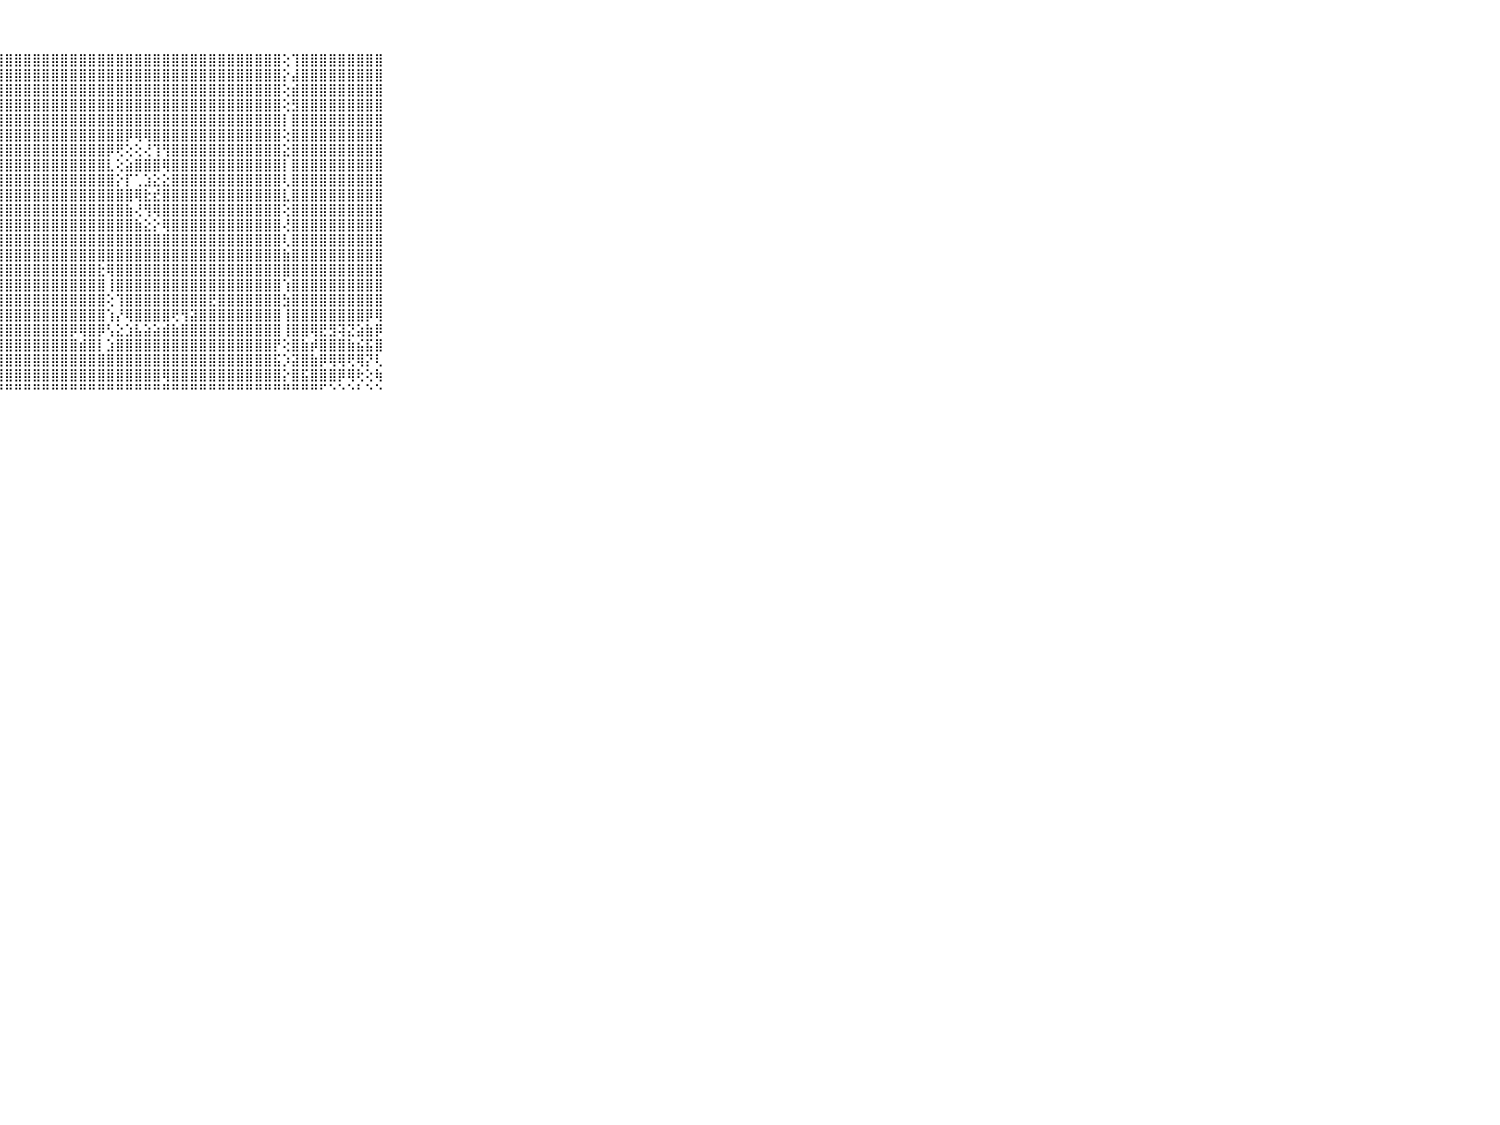

⠀⠀⠀⠀⠀⠀⠀⠀⠀⠀⠀⣿⣿⣿⣿⣿⣿⣿⣿⣿⣿⣿⣿⣿⣿⣿⣿⣿⣿⣿⣿⣿⣿⣿⣿⣿⣿⣿⣿⣿⣿⣿⣿⣿⣿⣿⣿⣿⣿⣿⣿⣿⣿⣿⣿⣿⣿⣿⢕⢹⣿⣿⣿⣿⣿⣿⣿⣿⣿⠀⠀⠀⠀⠀⠀⠀⠀⠀⠀⠀⠀
⠀⠀⠀⠀⠀⠀⠀⠀⠀⠀⠀⣿⣿⣿⣿⣿⣿⣿⣿⣿⣿⣿⣿⣿⣿⣿⣿⣿⣿⣿⣿⣿⣿⣿⣿⣿⣿⣿⣿⣿⣿⣿⣿⣿⣿⣿⣿⣿⣿⣿⣿⣿⣿⣿⣿⣿⣿⣿⡕⣼⣿⣿⣿⣿⣿⣿⣿⣿⣿⠀⠀⠀⠀⠀⠀⠀⠀⠀⠀⠀⠀
⠀⠀⠀⠀⠀⠀⠀⠀⠀⠀⠀⣿⣿⣿⣿⣿⣿⣿⣿⣿⣿⣿⣿⣿⣿⣿⣿⣿⣿⣿⣿⣿⣿⣿⣿⣿⣿⣿⣿⣿⣿⣿⣿⣿⣿⣿⣿⣿⣿⣿⣿⣿⣿⣿⣿⣿⣿⣿⢕⣾⣿⣿⣿⣿⣿⣿⣿⣿⣿⠀⠀⠀⠀⠀⠀⠀⠀⠀⠀⠀⠀
⠀⠀⠀⠀⠀⠀⠀⠀⠀⠀⠀⣿⣿⣿⣿⣿⣿⣿⣿⣿⣿⣿⣿⣿⣿⣿⣿⣿⣿⣿⣿⣿⣿⣿⣿⣿⣿⣿⣿⣿⣿⣿⣿⣿⣿⣿⣿⣿⣿⣿⣿⣿⣿⣿⣿⣿⣿⣿⢕⣻⣿⣿⣿⣿⣿⣿⣿⣿⣿⠀⠀⠀⠀⠀⠀⠀⠀⠀⠀⠀⠀
⠀⠀⠀⠀⠀⠀⠀⠀⠀⠀⠀⣿⣿⣿⣿⣿⣿⣿⣿⣿⣿⣿⣿⣿⣿⣿⣿⣿⣿⣿⣿⣿⣿⣿⣿⣿⣿⣿⣿⣿⣿⣿⣿⣿⣿⣿⣿⣿⣿⣿⣿⣿⣿⣿⣿⣿⣿⣿⡇⣿⣿⣿⣿⣿⣿⣿⣿⣿⣿⠀⠀⠀⠀⠀⠀⠀⠀⠀⠀⠀⠀
⠀⠀⠀⠀⠀⠀⠀⠀⠀⠀⠀⣿⣿⣿⣿⣿⣿⣿⣿⣿⣿⣿⣿⣿⣿⣿⣿⣿⣿⣿⣿⣿⣿⣿⣿⣿⣿⣿⣿⣿⣿⡿⢿⢿⣿⣿⣿⣿⣿⣿⣿⣿⣿⣿⣿⣿⣿⣿⢕⣿⣿⣿⣿⣿⣿⣿⣿⣿⣿⠀⠀⠀⠀⠀⠀⠀⠀⠀⠀⠀⠀
⠀⠀⠀⠀⠀⠀⠀⠀⠀⠀⠀⣿⣿⣿⣿⣿⣿⣿⣿⣿⣿⣿⣿⣿⣿⣿⣿⣿⣿⣿⣿⣿⣿⣿⣿⣿⣿⣿⣿⡿⢟⢕⢕⢜⢹⢻⣿⣿⣿⣿⣿⣿⣿⣿⣿⣿⣿⣿⣕⣿⣿⣿⣿⣿⣿⣿⣿⣿⣿⠀⠀⠀⠀⠀⠀⠀⠀⠀⠀⠀⠀
⠀⠀⠀⠀⠀⠀⠀⠀⠀⠀⠀⣿⣿⣿⣿⣿⣿⣿⣿⣿⣿⣿⣿⣿⣿⣿⣿⣿⣿⣿⣿⣿⣿⣿⣿⣿⣿⣿⣿⣇⢕⣵⣿⣿⣿⢿⣿⣿⣿⣿⣿⣿⣿⣿⣿⣿⣿⣿⡇⣿⣿⣿⣿⣿⣿⣿⣿⣿⣿⠀⠀⠀⠀⠀⠀⠀⠀⠀⠀⠀⠀
⠀⠀⠀⠀⠀⠀⠀⠀⠀⠀⠀⣿⣿⣿⣿⣿⣿⣿⣿⣿⣿⣿⣿⣿⣿⣿⣿⣿⣿⣿⣿⣿⣿⣿⣿⣿⣿⣿⣿⣿⡕⡏⢁⣱⣕⣕⣿⣿⣿⣿⣿⣿⣿⣿⣿⣿⣿⣿⢇⣿⣿⣿⣿⣿⣿⣿⣿⣿⣿⠀⠀⠀⠀⠀⠀⠀⠀⠀⠀⠀⠀
⠀⠀⠀⠀⠀⠀⠀⠀⠀⠀⠀⣿⣿⣿⣿⣿⣿⣿⣿⣿⣿⣿⣿⣿⣿⣿⣿⣿⣿⣿⣿⣿⣿⣿⣿⣿⣿⣿⣿⣿⣿⣿⢿⣗⣞⣿⣿⣿⣿⣿⣿⣿⣿⣿⣿⣿⣿⣿⣇⣿⣿⣿⣿⣿⣿⣿⣿⣿⣿⠀⠀⠀⠀⠀⠀⠀⠀⠀⠀⠀⠀
⠀⠀⠀⠀⠀⠀⠀⠀⠀⠀⠀⣿⣿⣿⣿⣿⣿⣿⣿⣿⣿⣿⣿⣿⣿⣿⣿⣿⣿⣿⣿⣿⣿⣿⣿⣿⣿⣿⣿⣿⣿⣷⢜⢻⢿⣿⣿⣿⣿⣿⣿⣿⣿⣿⣿⣿⣿⣿⢕⣿⣿⣿⣿⣿⣿⣿⣿⣿⣿⠀⠀⠀⠀⠀⠀⠀⠀⠀⠀⠀⠀
⠀⠀⠀⠀⠀⠀⠀⠀⠀⠀⠀⣿⣿⣿⣿⣿⣿⣿⣿⣿⣿⣿⣿⣿⣿⣿⣿⣿⣿⣿⣿⣿⣿⣿⣿⣿⣿⣿⣿⣿⣿⣿⣷⣕⡕⢿⣿⣿⣿⣿⣿⣿⣿⣿⣿⣿⣿⣿⢜⣿⣿⣿⣿⣿⣿⣿⣿⣿⣿⠀⠀⠀⠀⠀⠀⠀⠀⠀⠀⠀⠀
⠀⠀⠀⠀⠀⠀⠀⠀⠀⠀⠀⣿⣿⣿⣿⣿⣿⣿⣿⣿⣿⣿⣿⣿⣿⣿⣿⣿⣿⣿⣿⣿⣿⣿⣿⣿⣿⣿⣿⣿⣿⣿⣿⣿⣿⣿⣿⣿⣿⣿⣿⣿⣿⣿⣿⣿⣿⣿⢇⣿⣿⣿⣿⣿⣿⣿⣿⣿⣿⠀⠀⠀⠀⠀⠀⠀⠀⠀⠀⠀⠀
⠀⠀⠀⠀⠀⠀⠀⠀⠀⠀⠀⣿⣿⣿⣿⣿⣿⣿⣿⣿⣿⣿⣿⣿⣿⣿⣿⣿⣿⣿⣿⣿⣿⣿⣿⣿⣿⣿⣿⣿⣿⣿⣿⣿⣿⣿⣿⣿⣿⣿⣿⣿⣿⣿⣿⣿⣿⣿⣷⣿⣿⣿⣿⣿⣿⣿⣿⣿⣿⠀⠀⠀⠀⠀⠀⠀⠀⠀⠀⠀⠀
⠀⠀⠀⠀⠀⠀⠀⠀⠀⠀⠀⣿⣿⣿⣿⣿⣿⣿⣿⣿⣿⣿⣿⣿⣿⣿⣿⣿⣿⣿⣿⣿⣿⣿⣿⣿⣿⣿⣗⢿⣿⣿⣿⣿⣿⣿⣿⣿⣿⣿⣿⣿⣿⣿⣿⣿⣿⣿⣿⣿⣿⣿⣿⣿⣿⣿⣿⣿⣿⠀⠀⠀⠀⠀⠀⠀⠀⠀⠀⠀⠀
⠀⠀⠀⠀⠀⠀⠀⠀⠀⠀⠀⣿⣿⣿⣿⣿⣿⣿⣿⣿⣿⣿⣿⣿⣿⣿⣿⣿⣿⣿⣿⣿⣿⣿⣿⣿⣿⣿⣿⢸⣿⣿⣿⣿⣿⣿⣿⣿⣿⣿⣿⣿⣿⣿⣿⣿⣿⣿⢱⣿⣿⣿⣿⣿⣿⣿⣿⣿⣿⠀⠀⠀⠀⠀⠀⠀⠀⠀⠀⠀⠀
⠀⠀⠀⠀⠀⠀⠀⠀⠀⠀⠀⣿⣿⣿⣿⣿⣿⣿⣿⣿⣿⣿⣿⣿⣿⣿⣿⣿⣿⣿⣿⣿⣿⣿⣿⣿⣿⣿⣿⢕⢹⣿⣿⣿⣿⣿⣿⣿⣿⣿⣟⣿⣿⣿⣿⣿⣿⣿⣳⣿⣿⣿⣿⣿⣿⣿⣿⣿⣿⠀⠀⠀⠀⠀⠀⠀⠀⠀⠀⠀⠀
⠀⠀⠀⠀⠀⠀⠀⠀⠀⠀⠀⣿⣿⣿⣿⣿⣿⣿⣿⣿⣿⣿⣿⣿⣿⣿⣿⣿⣿⣿⣿⣿⣿⣿⣿⣿⣿⣿⣿⢱⡜⢿⣿⣿⣿⣿⢟⢻⣽⣿⣿⣿⣿⣿⣿⣿⣿⣿⢸⣿⣿⣿⣿⣿⣿⣿⣿⡿⢿⠀⠀⠀⠀⠀⠀⠀⠀⠀⠀⠀⠀
⠀⠀⠀⠀⠀⠀⠀⠀⠀⠀⠀⣿⣿⣿⣿⣿⣿⣿⣿⣿⣿⣿⣿⣿⣿⣿⣿⣿⣿⣿⣿⣿⣿⣿⣿⡿⢿⣿⡿⢣⣕⣱⣧⣵⣵⣾⣷⣿⣿⣿⣿⣿⣿⣿⣿⣿⣿⣿⢸⣿⣿⢿⣟⣻⢽⣝⣵⣷⡿⠀⠀⠀⠀⠀⠀⠀⠀⠀⠀⠀⠀
⠀⠀⠀⠀⠀⠀⠀⠀⠀⠀⠀⣿⣿⣿⣿⣿⣿⣿⣿⣿⣿⣿⣿⣿⣿⣿⣿⣿⣿⣿⣿⣿⣿⣿⣿⣿⣾⣿⡇⣱⣿⣿⣿⣿⣿⣿⣿⣿⣿⣿⣿⣿⣿⣿⣿⣿⣿⡟⢕⣿⣷⡾⣿⣿⣿⣷⣮⣯⣿⠀⠀⠀⠀⠀⠀⠀⠀⠀⠀⠀⠀
⠀⠀⠀⠀⠀⠀⠀⠀⠀⠀⠀⣿⣿⣿⣿⣿⣿⣿⣿⣿⣿⣿⣿⣿⣿⣿⣿⣿⣿⣿⣿⣿⣿⣿⣿⣿⣿⣿⣿⣿⣿⣿⣿⣿⣿⣿⣿⣿⣿⣿⣿⣿⣿⣿⣿⣿⣿⣯⡱⣽⣿⣷⡿⢿⢿⢟⢿⡝⢇⠀⠀⠀⠀⠀⠀⠀⠀⠀⠀⠀⠀
⠀⠀⠀⠀⠀⠀⠀⠀⠀⠀⠀⣿⣿⣿⣿⣿⣿⣿⣿⣿⣿⣿⣿⣿⣿⣿⣿⣿⣿⣿⣿⣿⣿⣿⣿⣿⣿⣿⣿⣿⣿⣿⣿⣿⣿⢿⣿⣿⣿⣿⣿⣿⣿⣿⣿⣿⣿⣿⡕⣿⣯⣿⣿⣿⡿⢿⢗⢕⢷⠀⠀⠀⠀⠀⠀⠀⠀⠀⠀⠀⠀
⠀⠀⠀⠀⠀⠀⠀⠀⠀⠀⠀⠛⠛⠛⠛⠛⠛⠛⠛⠛⠛⠛⠛⠛⠛⠛⠛⠛⠛⠛⠛⠛⠛⠛⠛⠛⠛⠛⠛⠛⠛⠛⠛⠛⠛⠛⠛⠛⠛⠛⠛⠛⠛⠛⠛⠛⠛⠛⠛⠛⠛⠛⠋⠑⠑⠑⠃⠑⠑⠀⠀⠀⠀⠀⠀⠀⠀⠀⠀⠀⠀